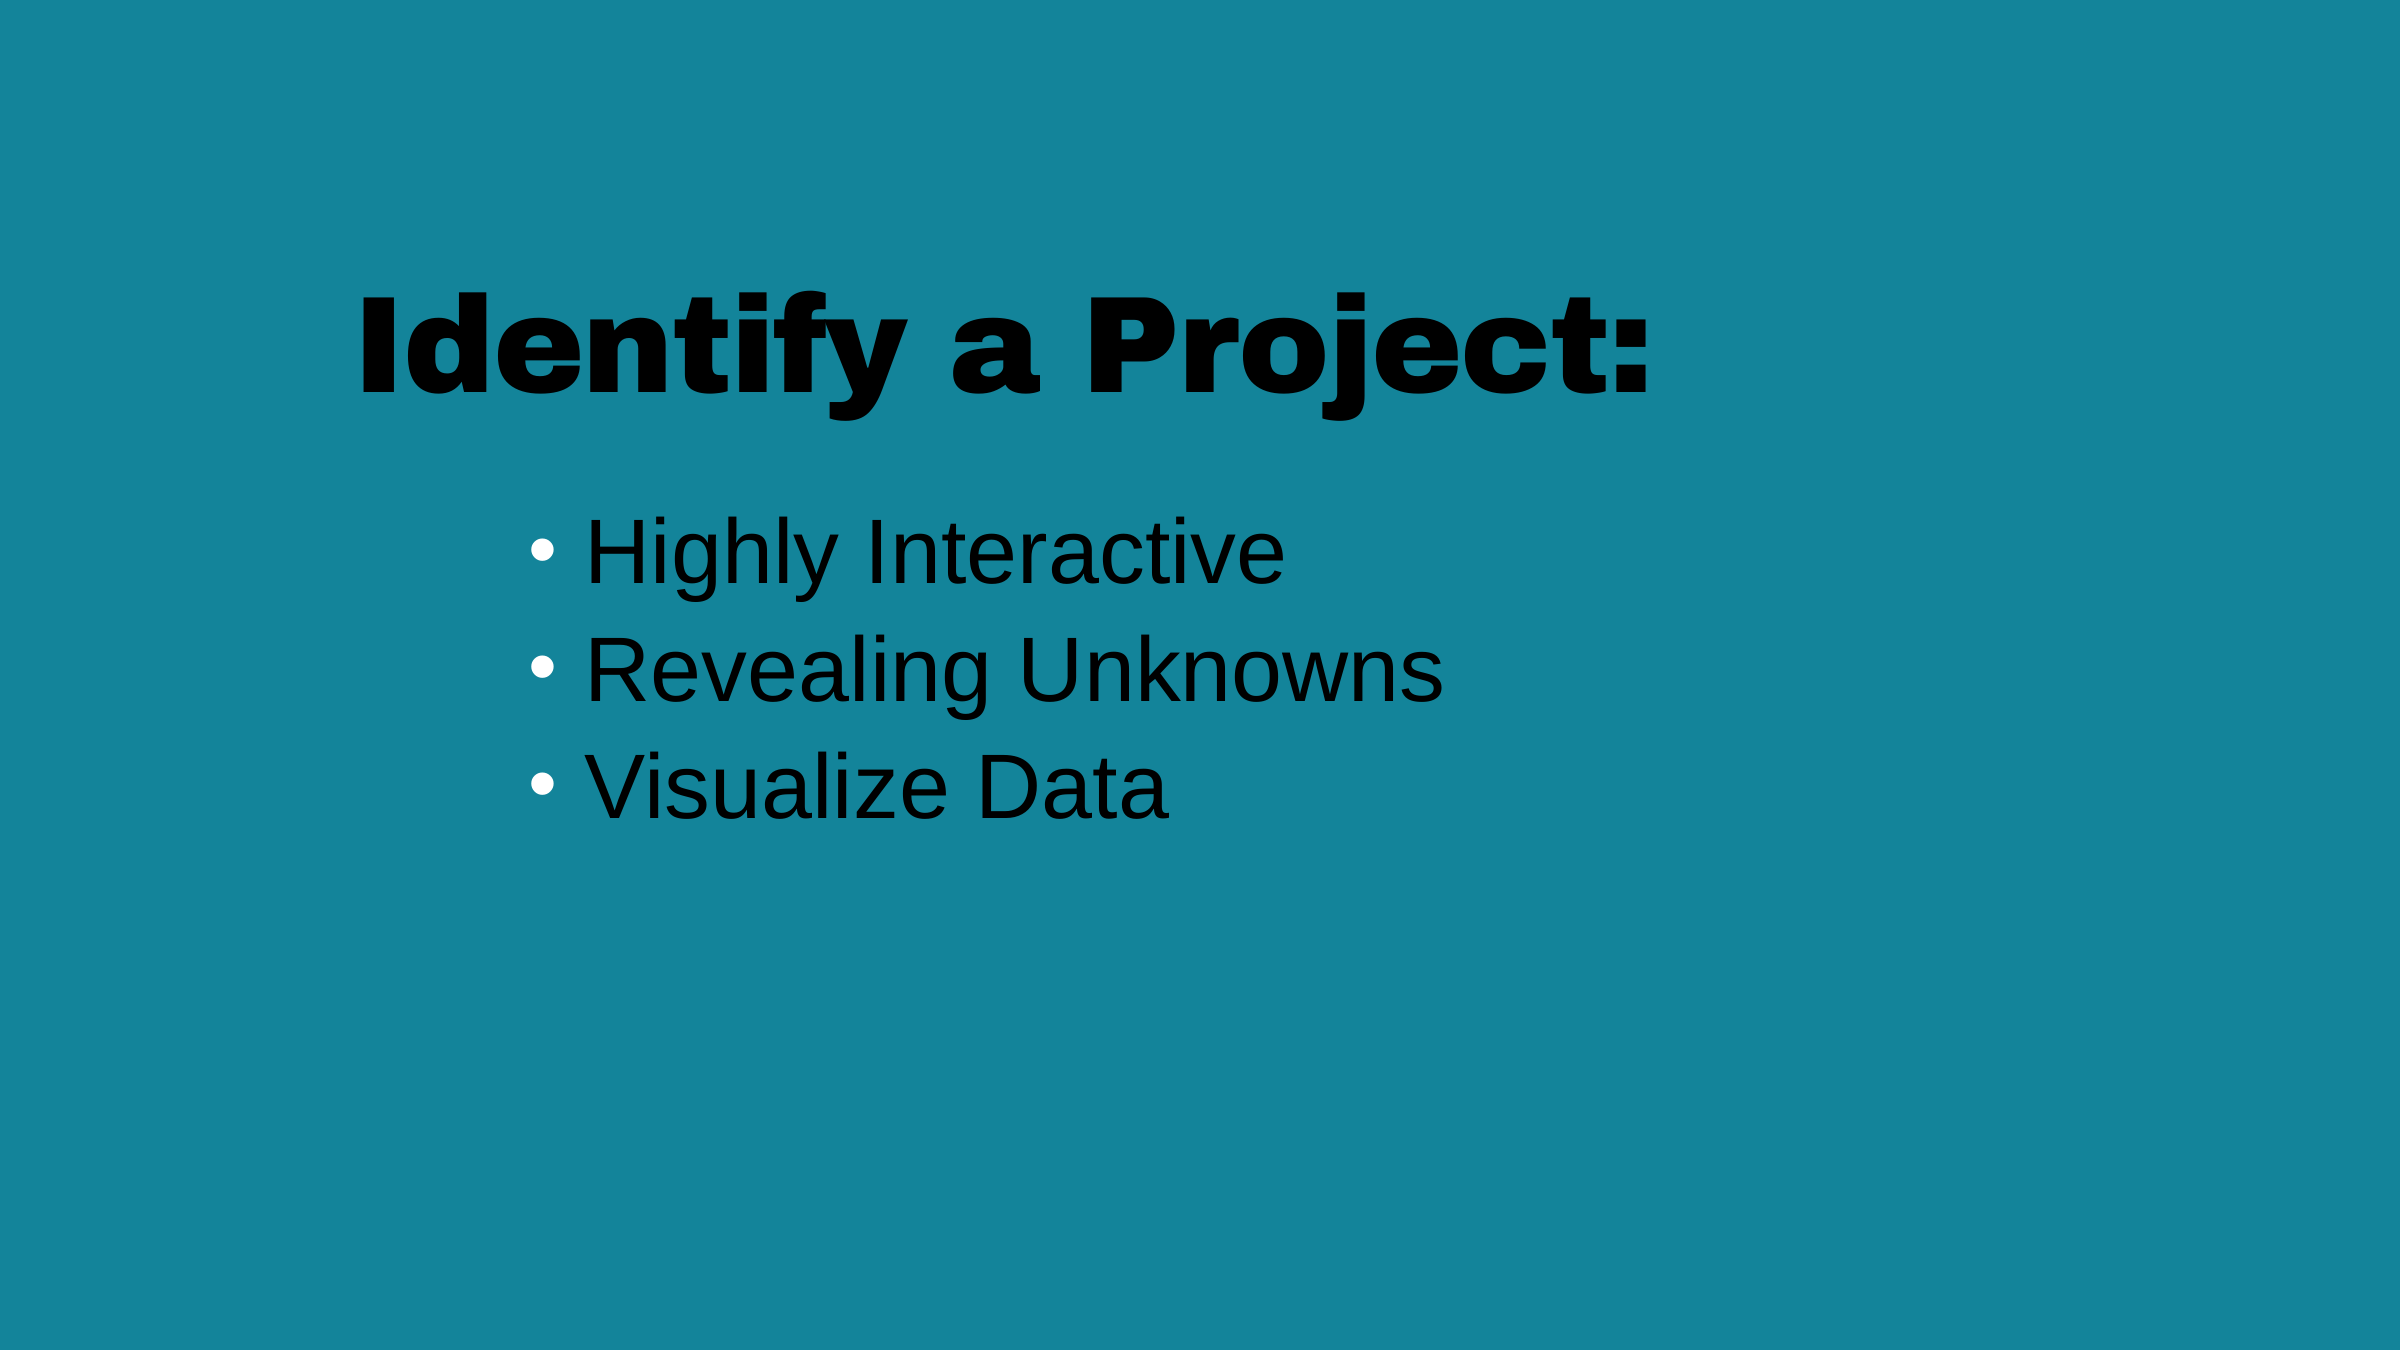

# Identify a Project:
Highly Interactive
Revealing Unknowns
Visualize Data